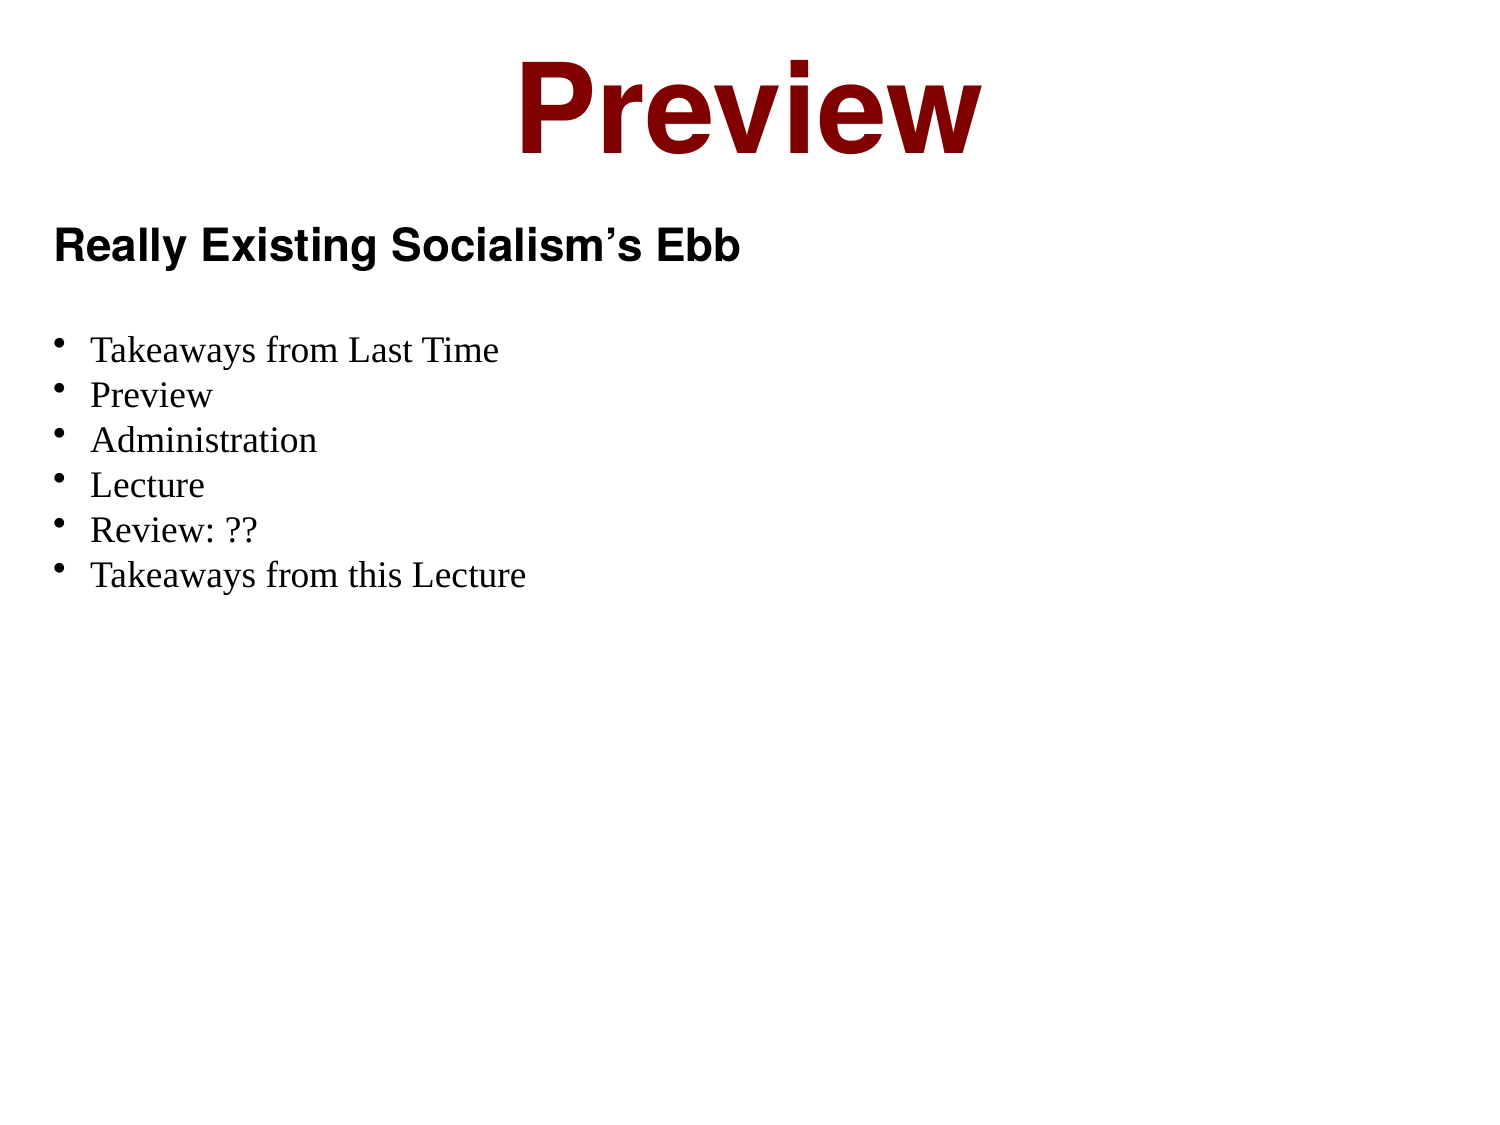

Preview
Really Existing Socialism’s Ebb

Takeaways from Last Time
Preview
Administration
Lecture
Review: ??
Takeaways from this Lecture